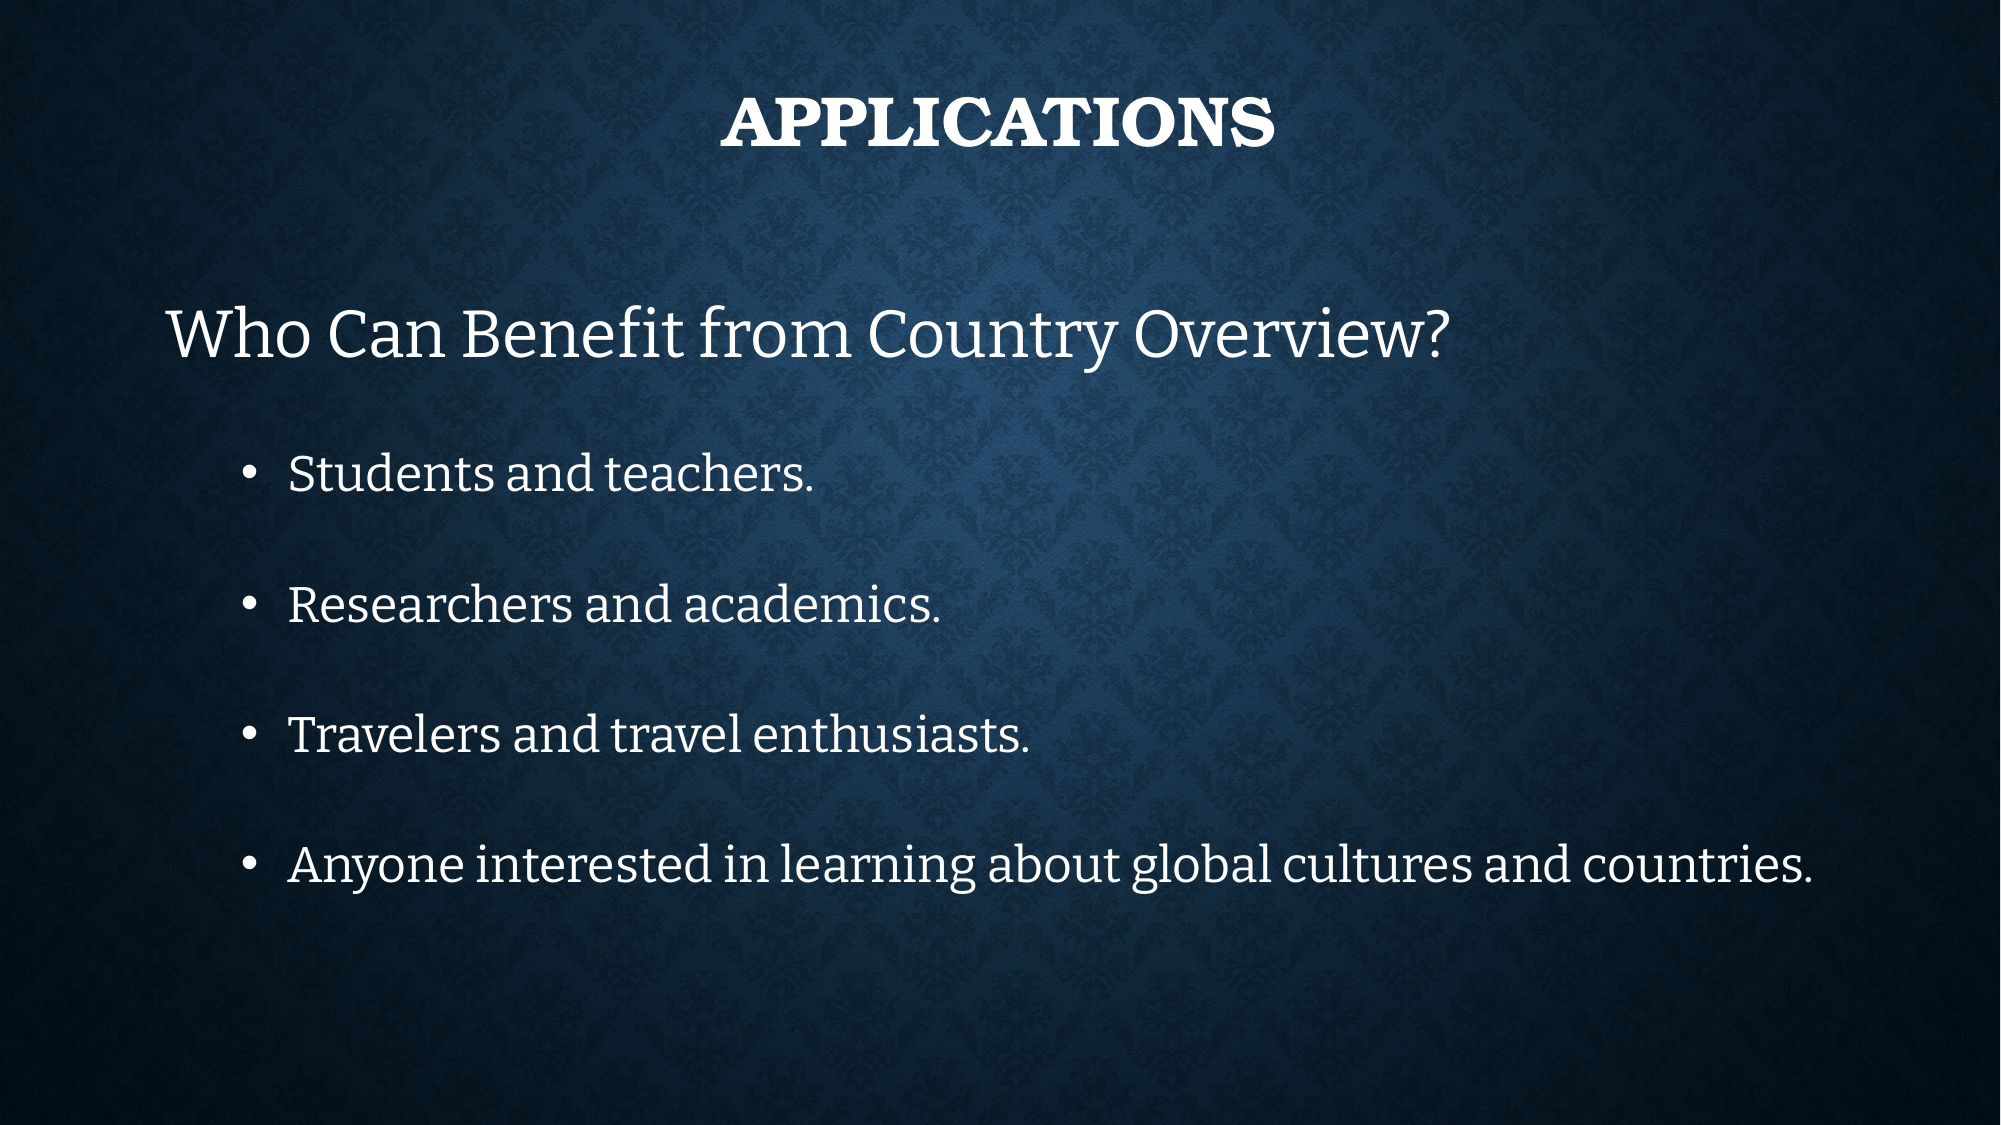

# Applications
Who Can Benefit from Country Overview?
Students and teachers.
Researchers and academics.
Travelers and travel enthusiasts.
Anyone interested in learning about global cultures and countries.